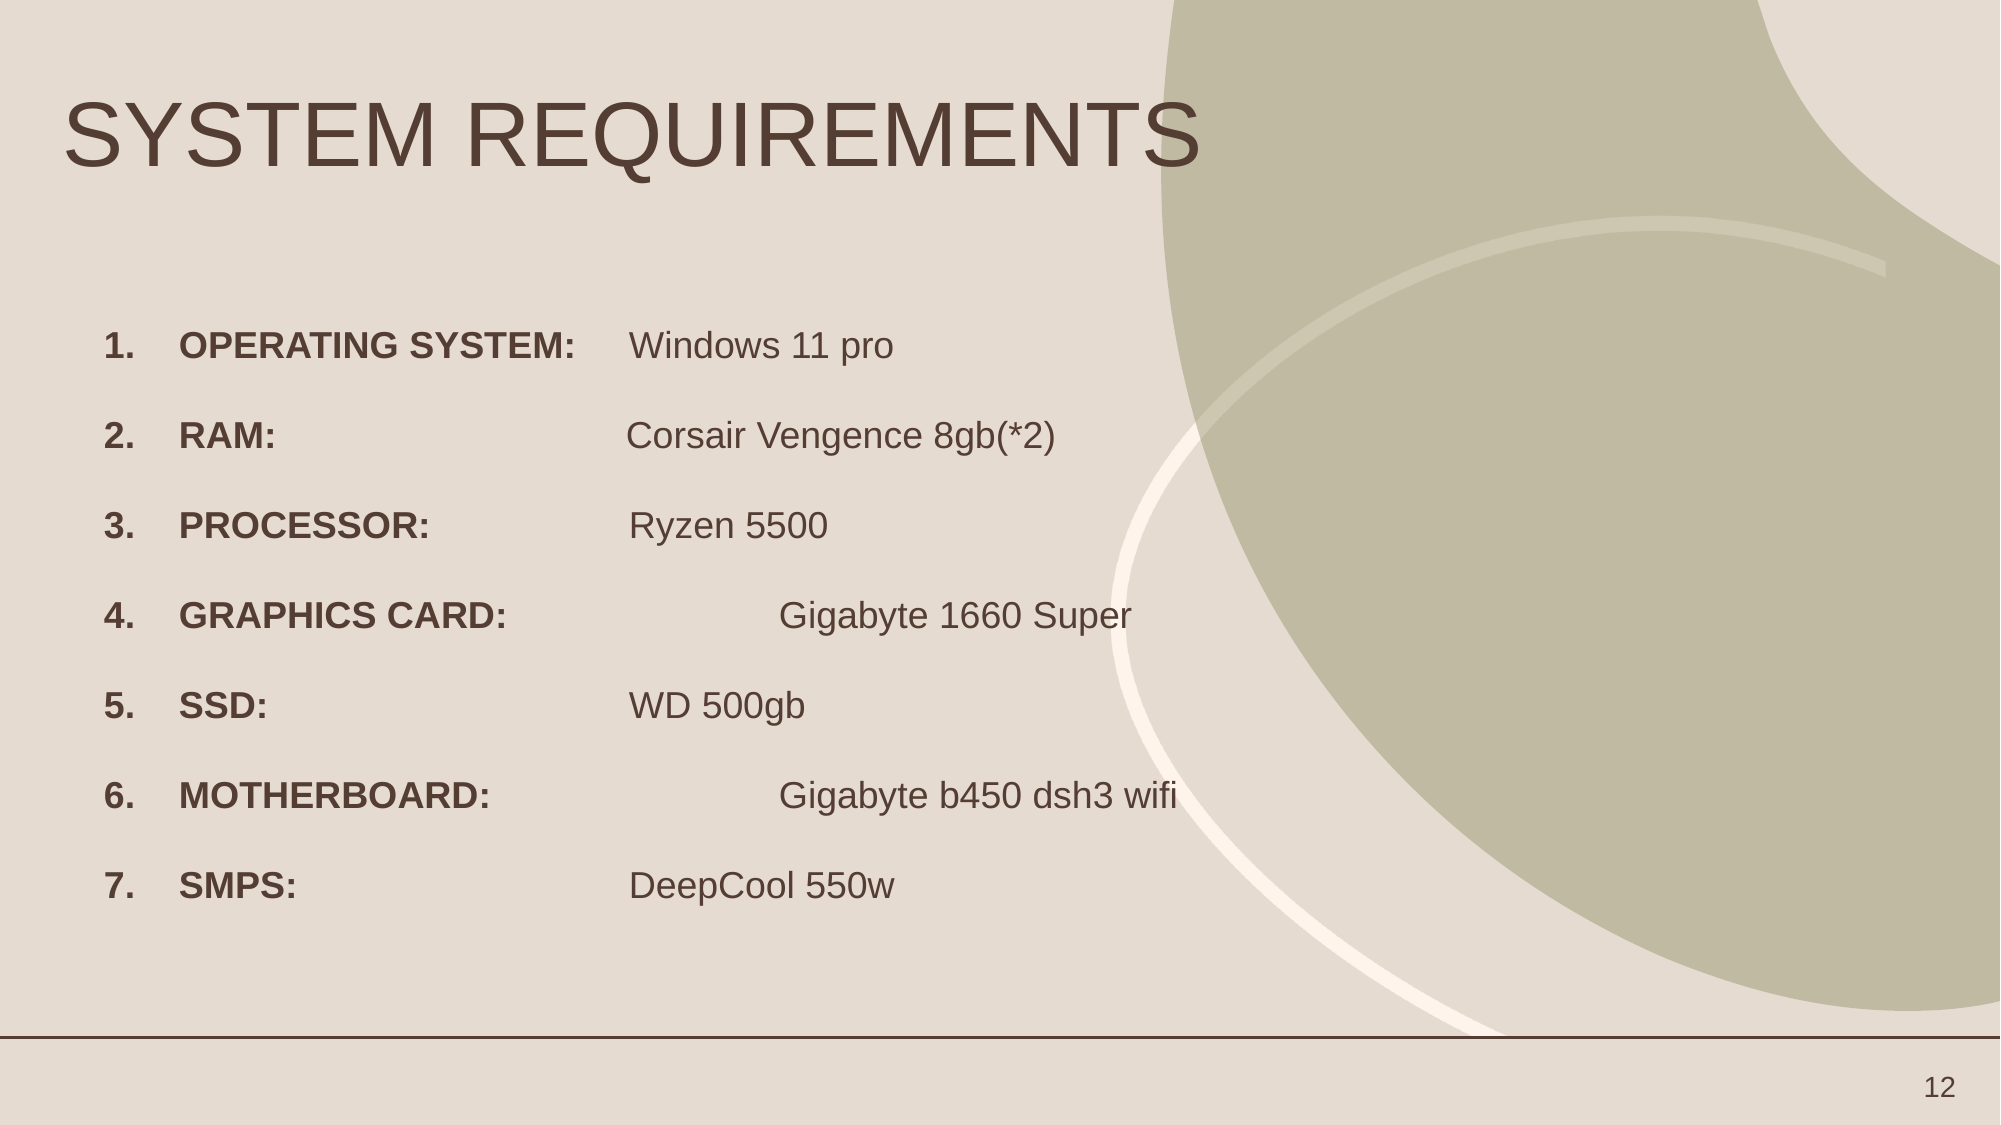

# SYSTEM REQUIREMENTS
OPERATING SYSTEM:  	Windows 11 pro

RAM: 		              Corsair Vengence 8gb(*2)

PROCESSOR: 	 	Ryzen 5500

GRAPHICS CARD: 		Gigabyte 1660 Super

SSD: 			WD 500gb

MOTHERBOARD: 		Gigabyte b450 dsh3 wifi

SMPS: 			DeepCool 550w

12